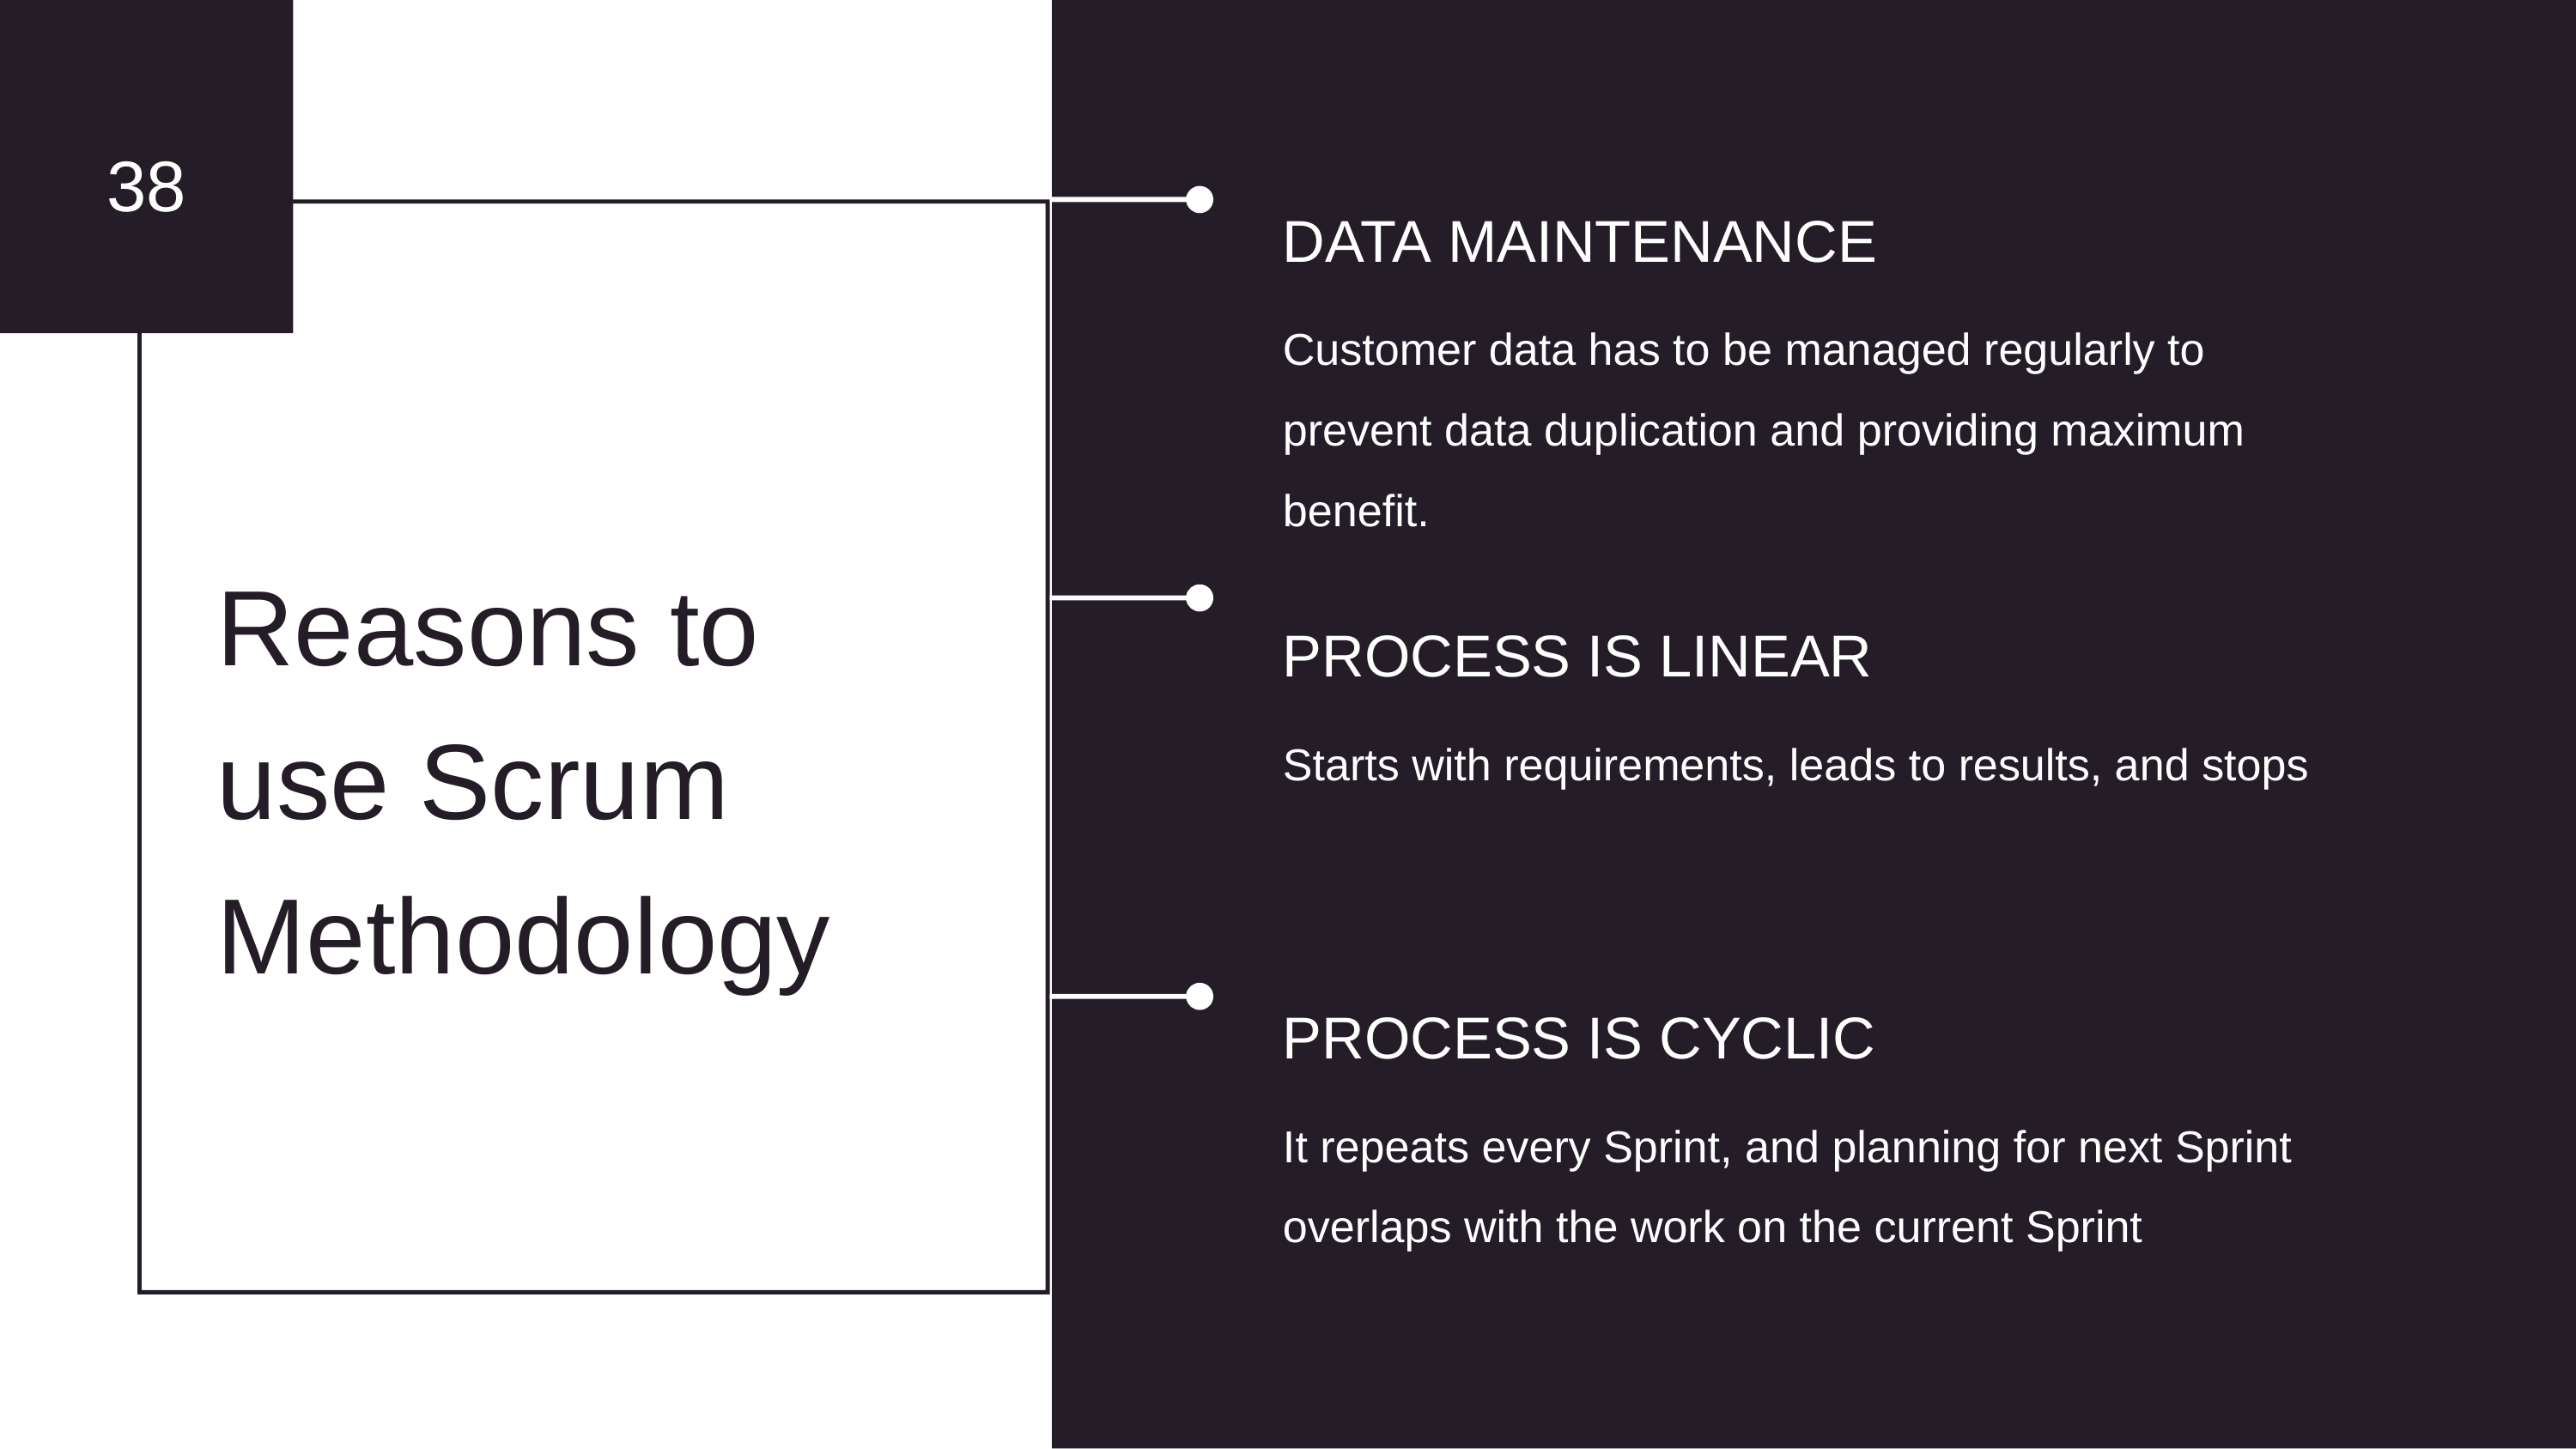

38
DATA MAINTENANCE
Customer data has to be managed regularly to prevent data duplication and providing maximum benefit.

Reasons to
use Scrum
Methodology

PROCESS IS LINEAR
Starts with requirements, leads to results, and stops
PROCESS IS CYCLIC
It repeats every Sprint, and planning for next Sprint overlaps with the work on the current Sprint